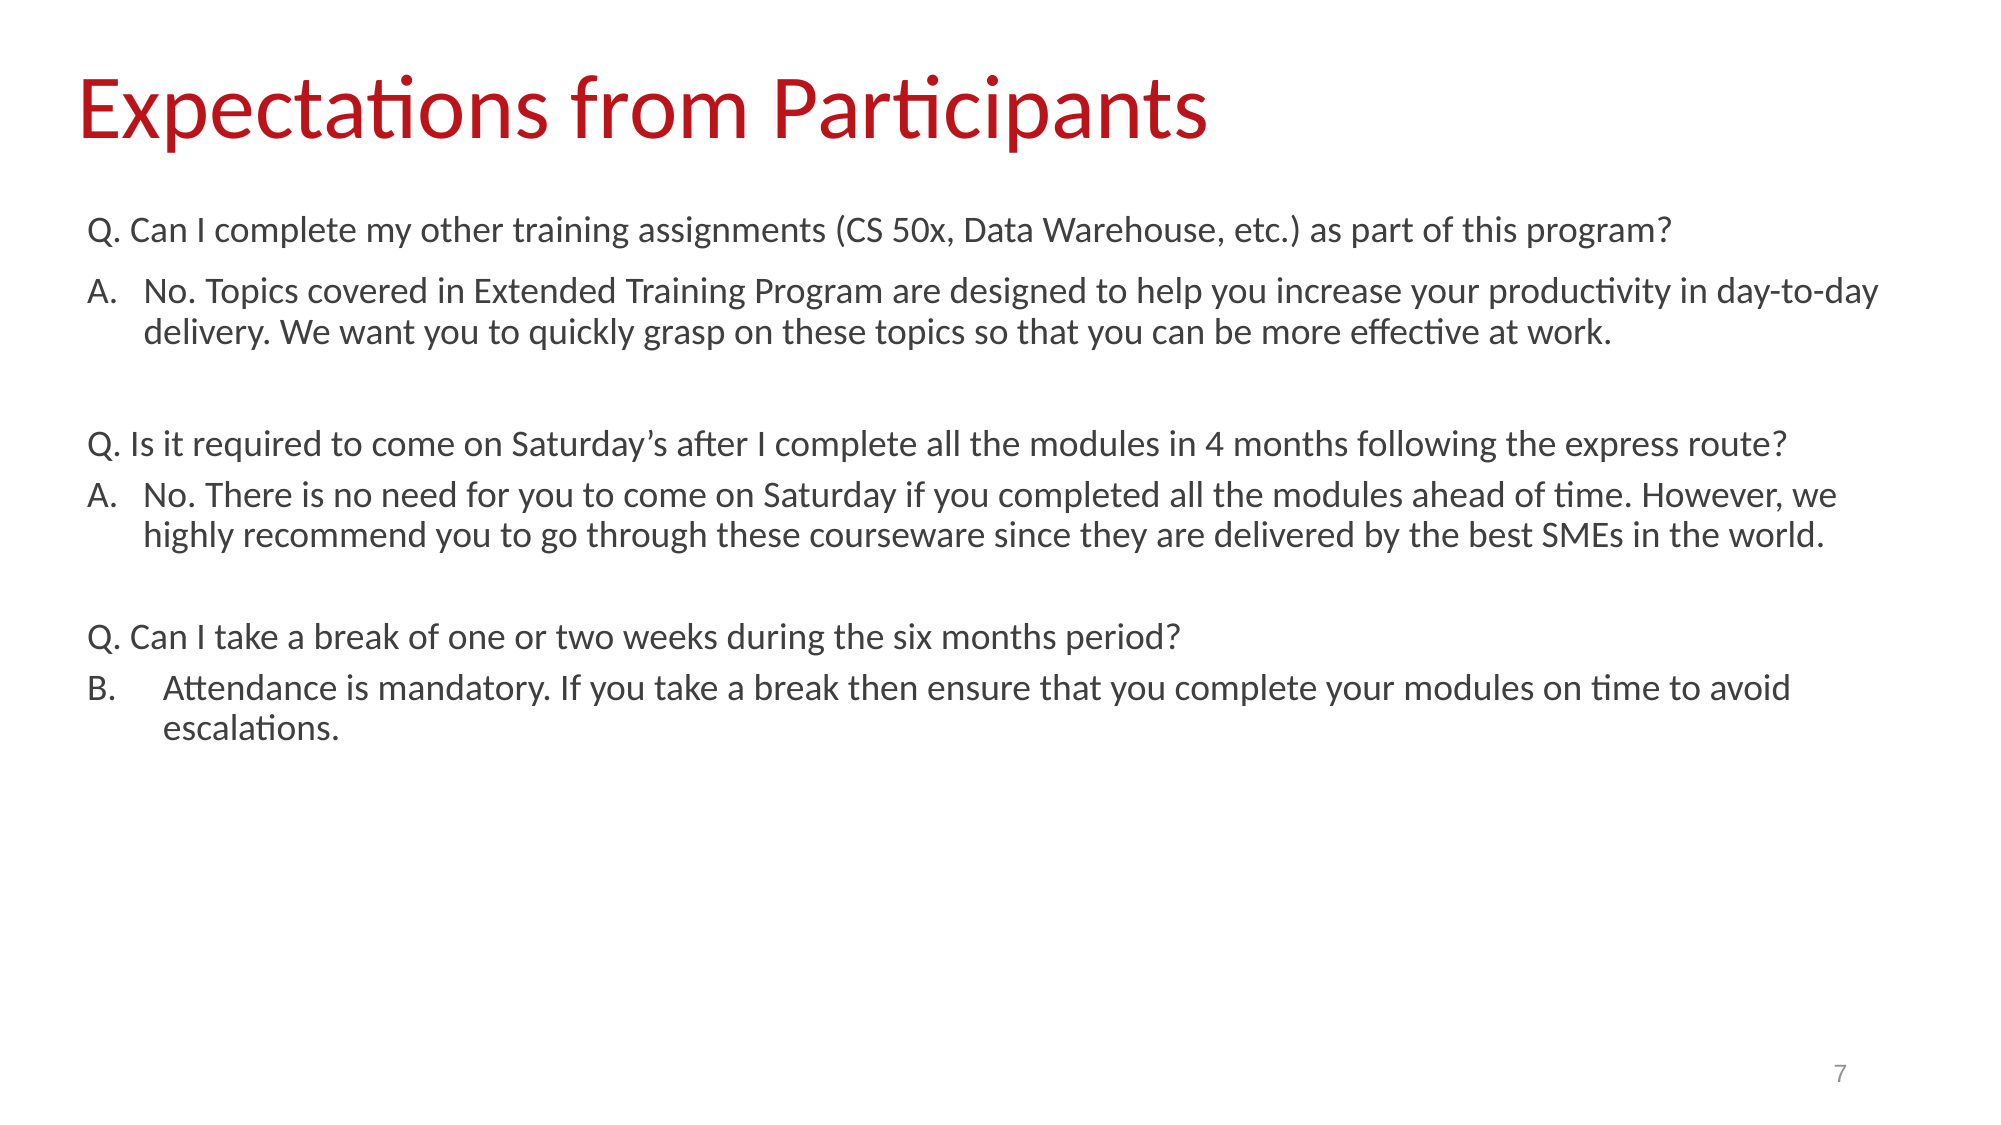

Expectations from Participants
Q. Can I complete my other training assignments (CS 50x, Data Warehouse, etc.) as part of this program?
No. Topics covered in Extended Training Program are designed to help you increase your productivity in day-to-day delivery. We want you to quickly grasp on these topics so that you can be more effective at work.

Q. Is it required to come on Saturday’s after I complete all the modules in 4 months following the express route?
No. There is no need for you to come on Saturday if you completed all the modules ahead of time. However, we highly recommend you to go through these courseware since they are delivered by the best SMEs in the world.

Q. Can I take a break of one or two weeks during the six months period?
Attendance is mandatory. If you take a break then ensure that you complete your modules on time to avoid escalations.

7